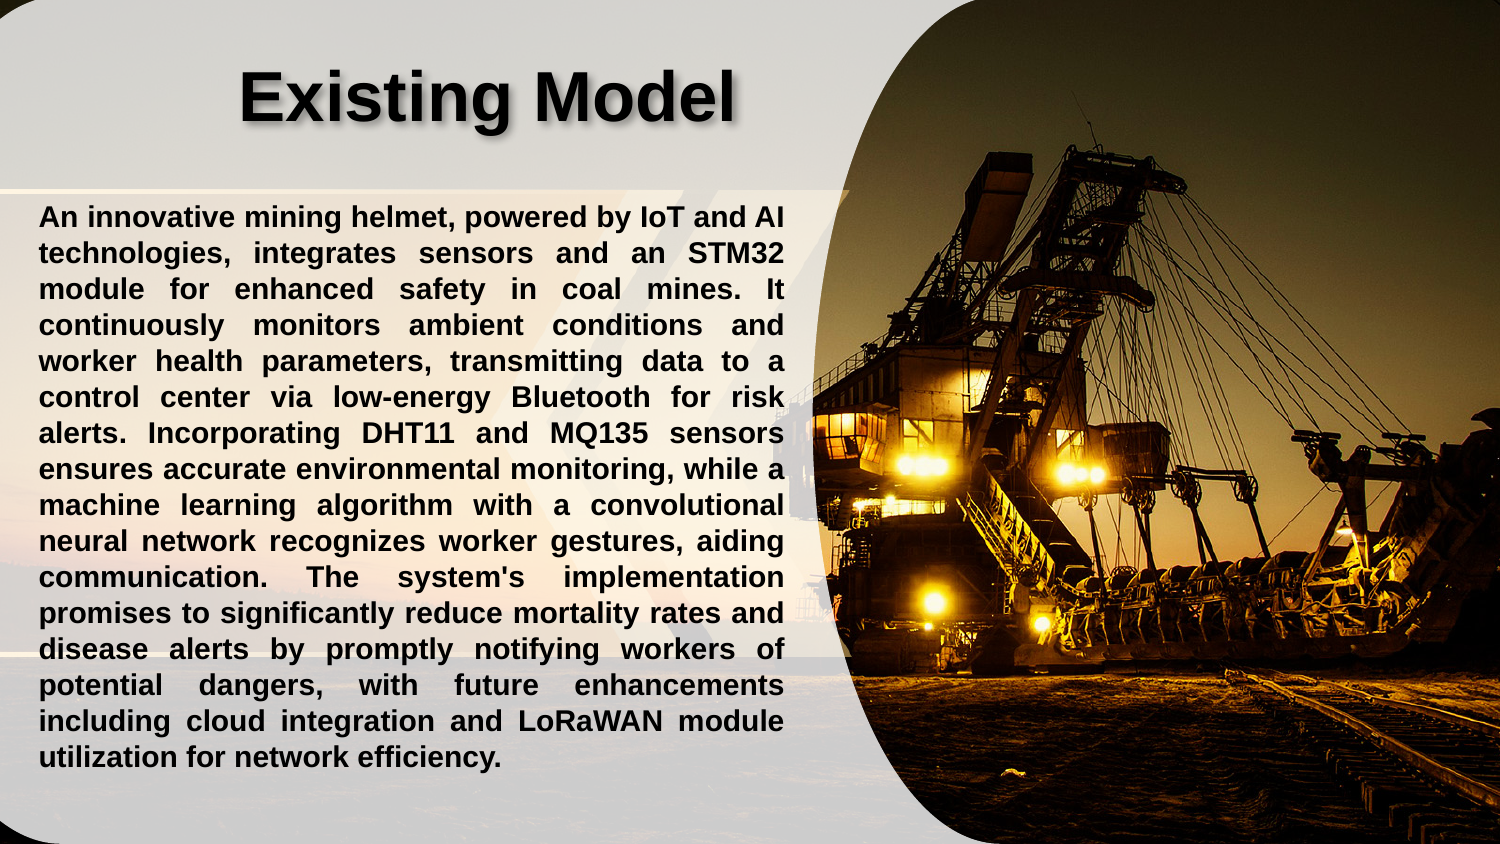

Existing Model
An innovative mining helmet, powered by IoT and AI technologies, integrates sensors and an STM32 module for enhanced safety in coal mines. It continuously monitors ambient conditions and worker health parameters, transmitting data to a control center via low-energy Bluetooth for risk alerts. Incorporating DHT11 and MQ135 sensors ensures accurate environmental monitoring, while a machine learning algorithm with a convolutional neural network recognizes worker gestures, aiding communication. The system's implementation promises to significantly reduce mortality rates and disease alerts by promptly notifying workers of potential dangers, with future enhancements including cloud integration and LoRaWAN module utilization for network efficiency.